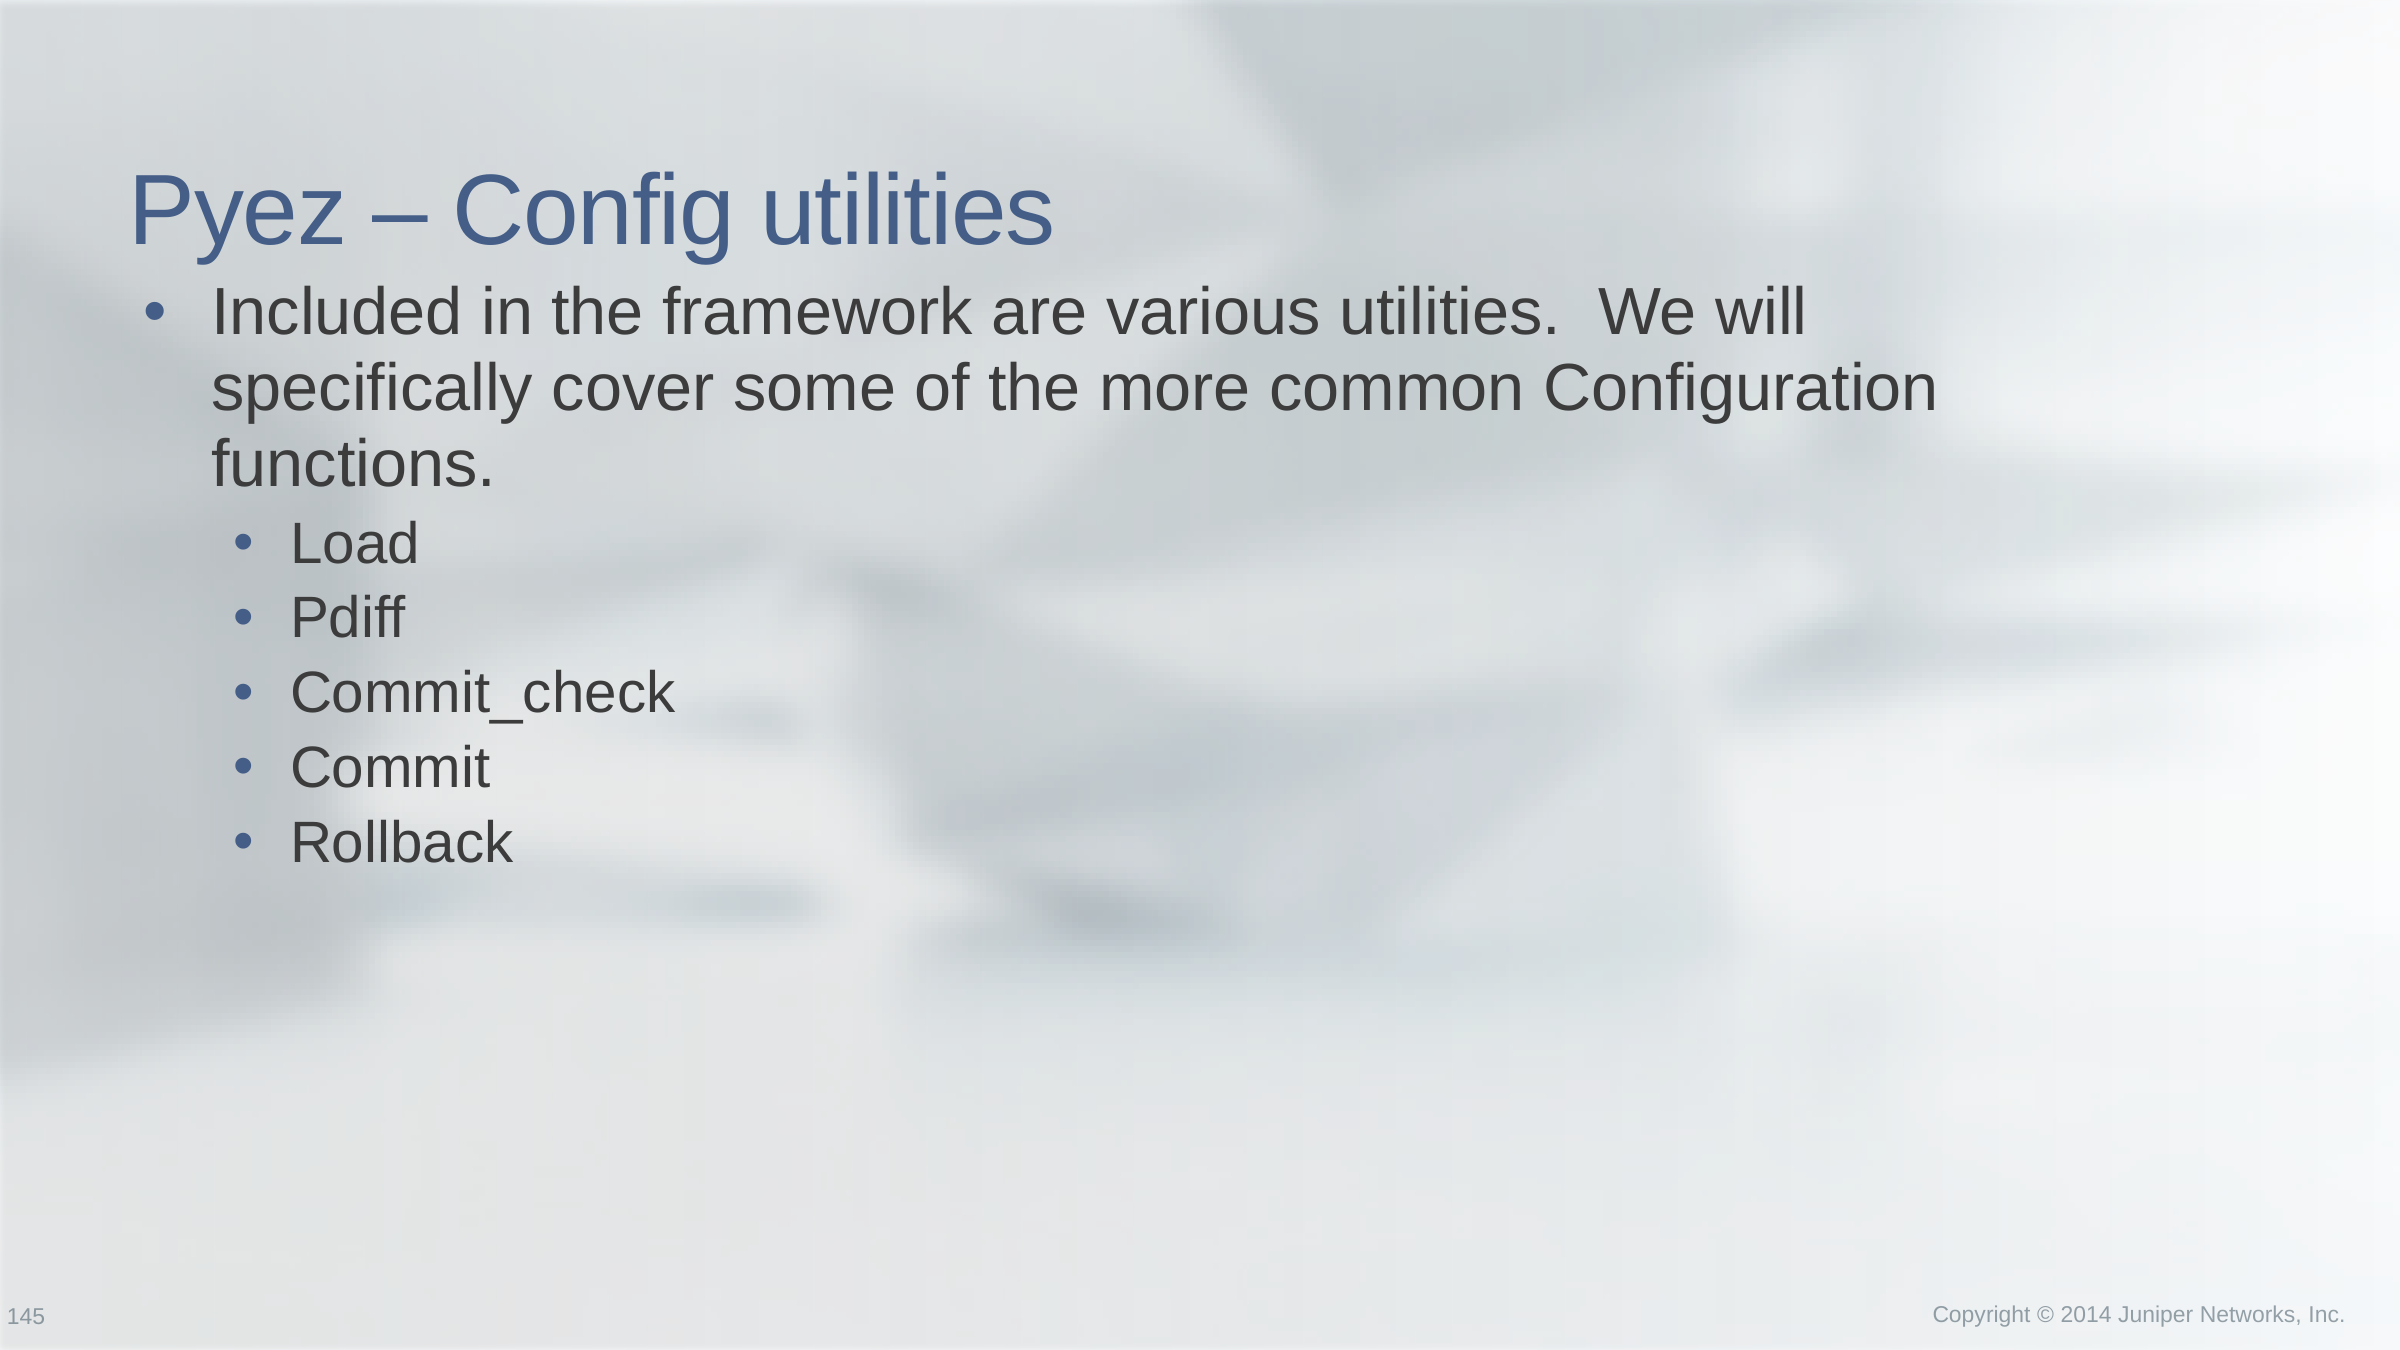

# Pyez – Config utilities
Included in the framework are various utilities.  We will specifically cover some of the more common Configuration functions.
Load
Pdiff
Commit_check
Commit
Rollback